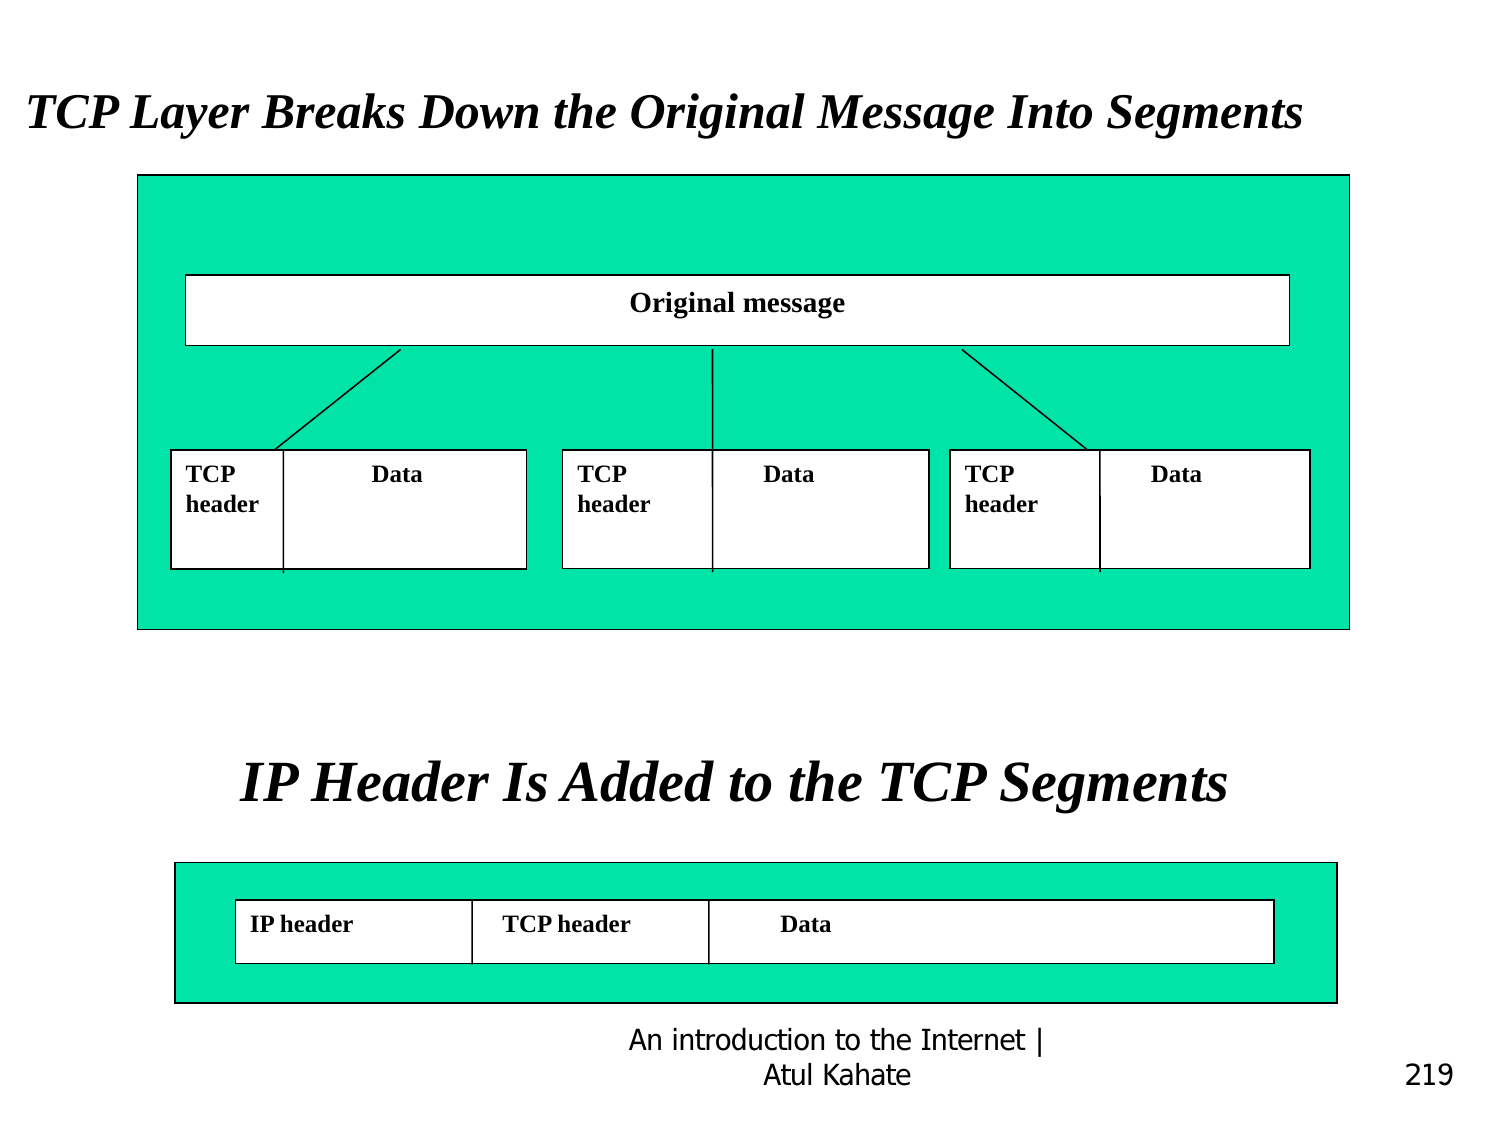

TCP Layer Breaks Down the Original Message Into Segments

Original message

TCP                      Data
header

TCP                      Data
header

TCP                      Data
header

IP Header Is Added to the TCP Segments

IP header                        TCP header                        Data

An introduction to the Internet | Atul Kahate
219